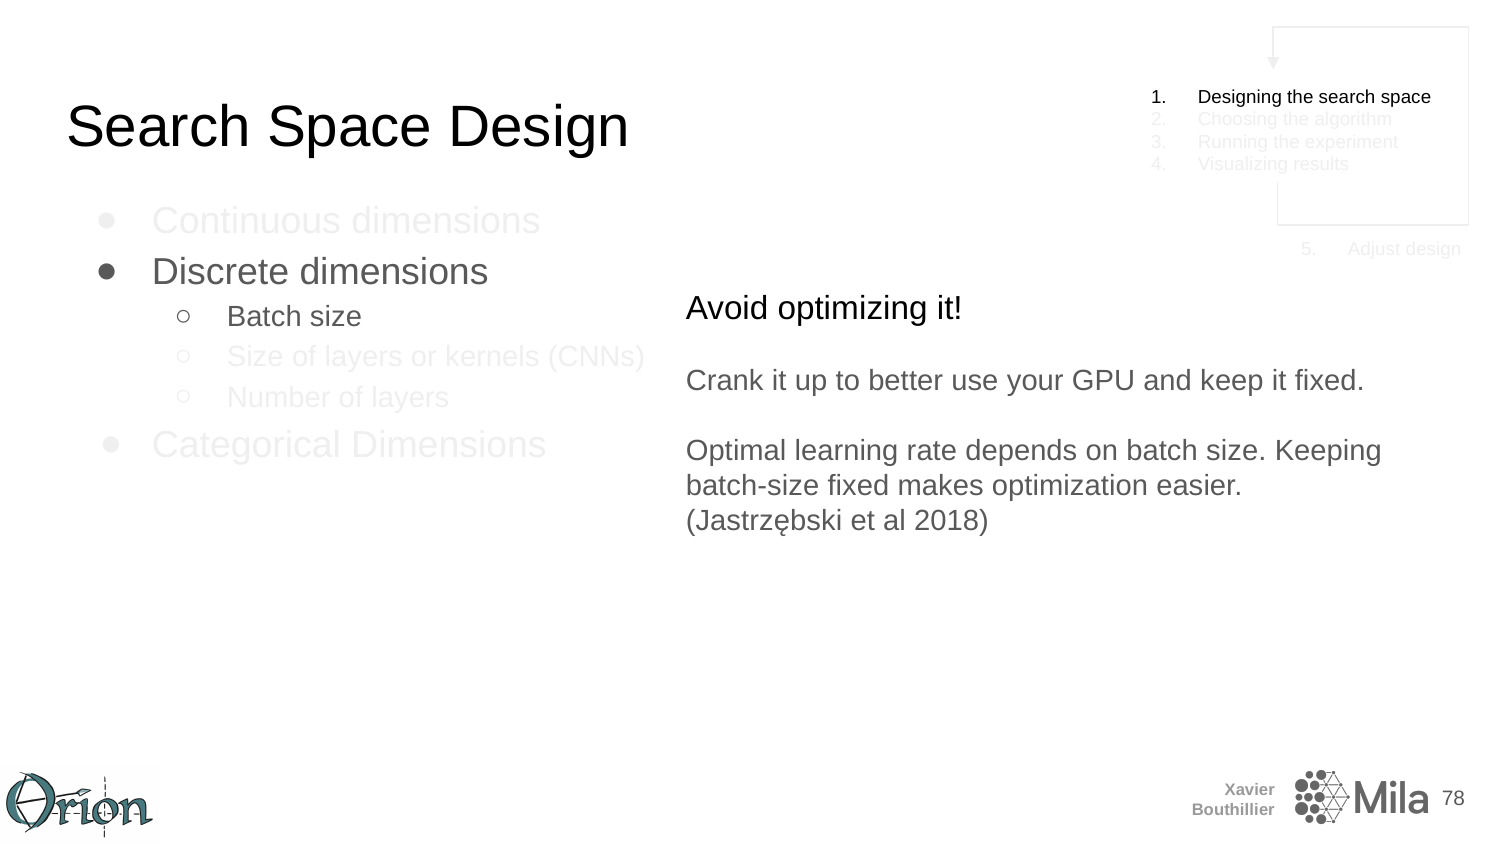

# Search Space Design
Continuous dimensions
Discrete dimensions
Batch size
Size of layers or kernels (CNNs)
Number of layers
Categorical Dimensions

Avoid optimizing it!

Crank it up to better use your GPU and keep it fixed.

Optimal learning rate depends on batch size. Keeping batch-size fixed makes optimization easier.
(Jastrzębski et al 2018)
78